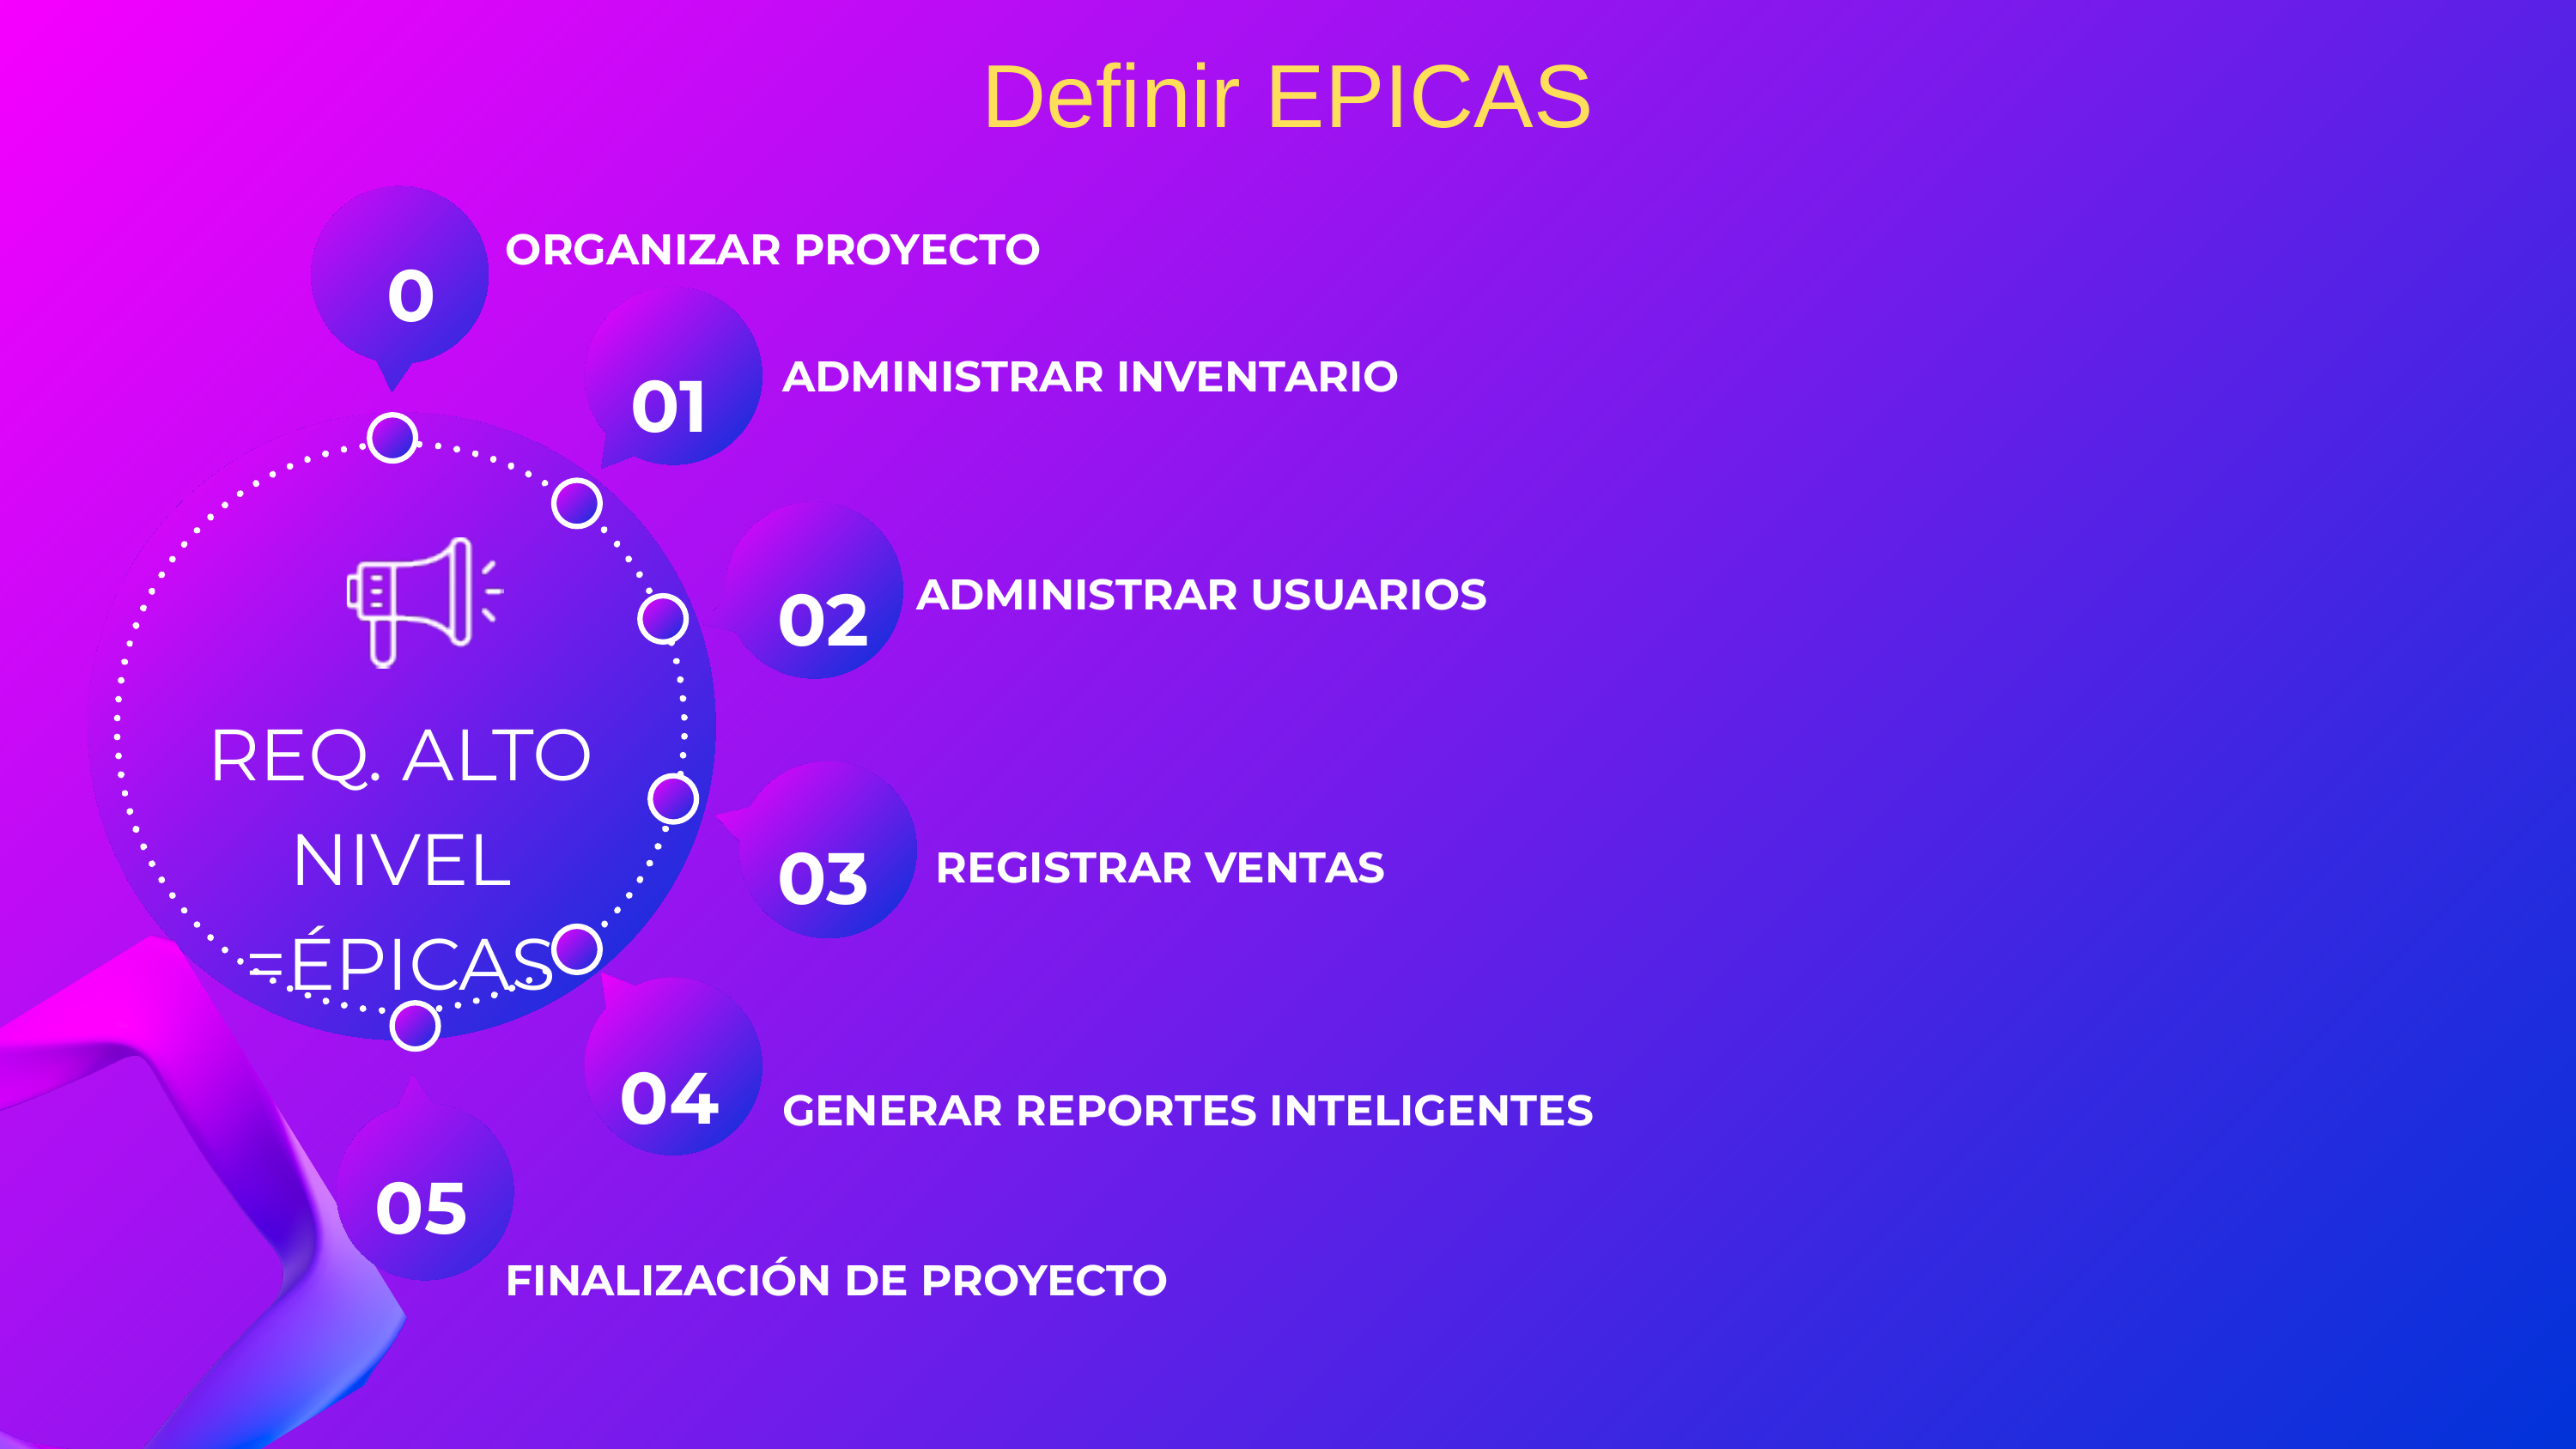

Definir EPICAS

ORGANIZAR PROYECTO
0

01
ADMINISTRAR INVENTARIO

02
ADMINISTRAR USUARIOS

REQ. ALTO NIVEL =ÉPICAS

03
REGISTRAR VENTAS

04

GENERAR REPORTES INTELIGENTES

05
FINALIZACIÓN DE PROYECTO